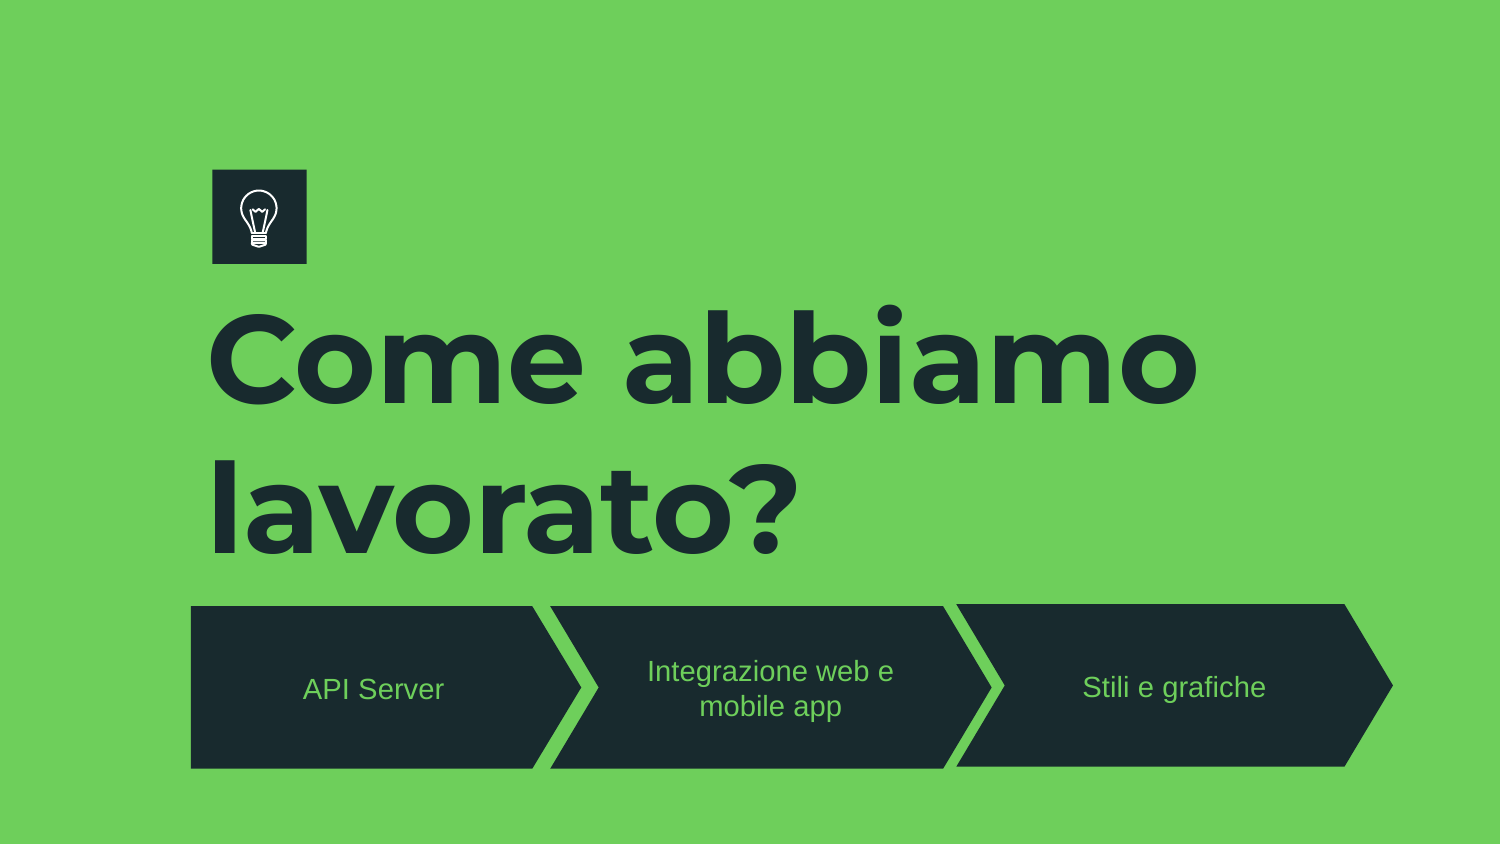

# Come abbiamo lavorato?
Stili e grafiche
API Server
Integrazione web e mobile app